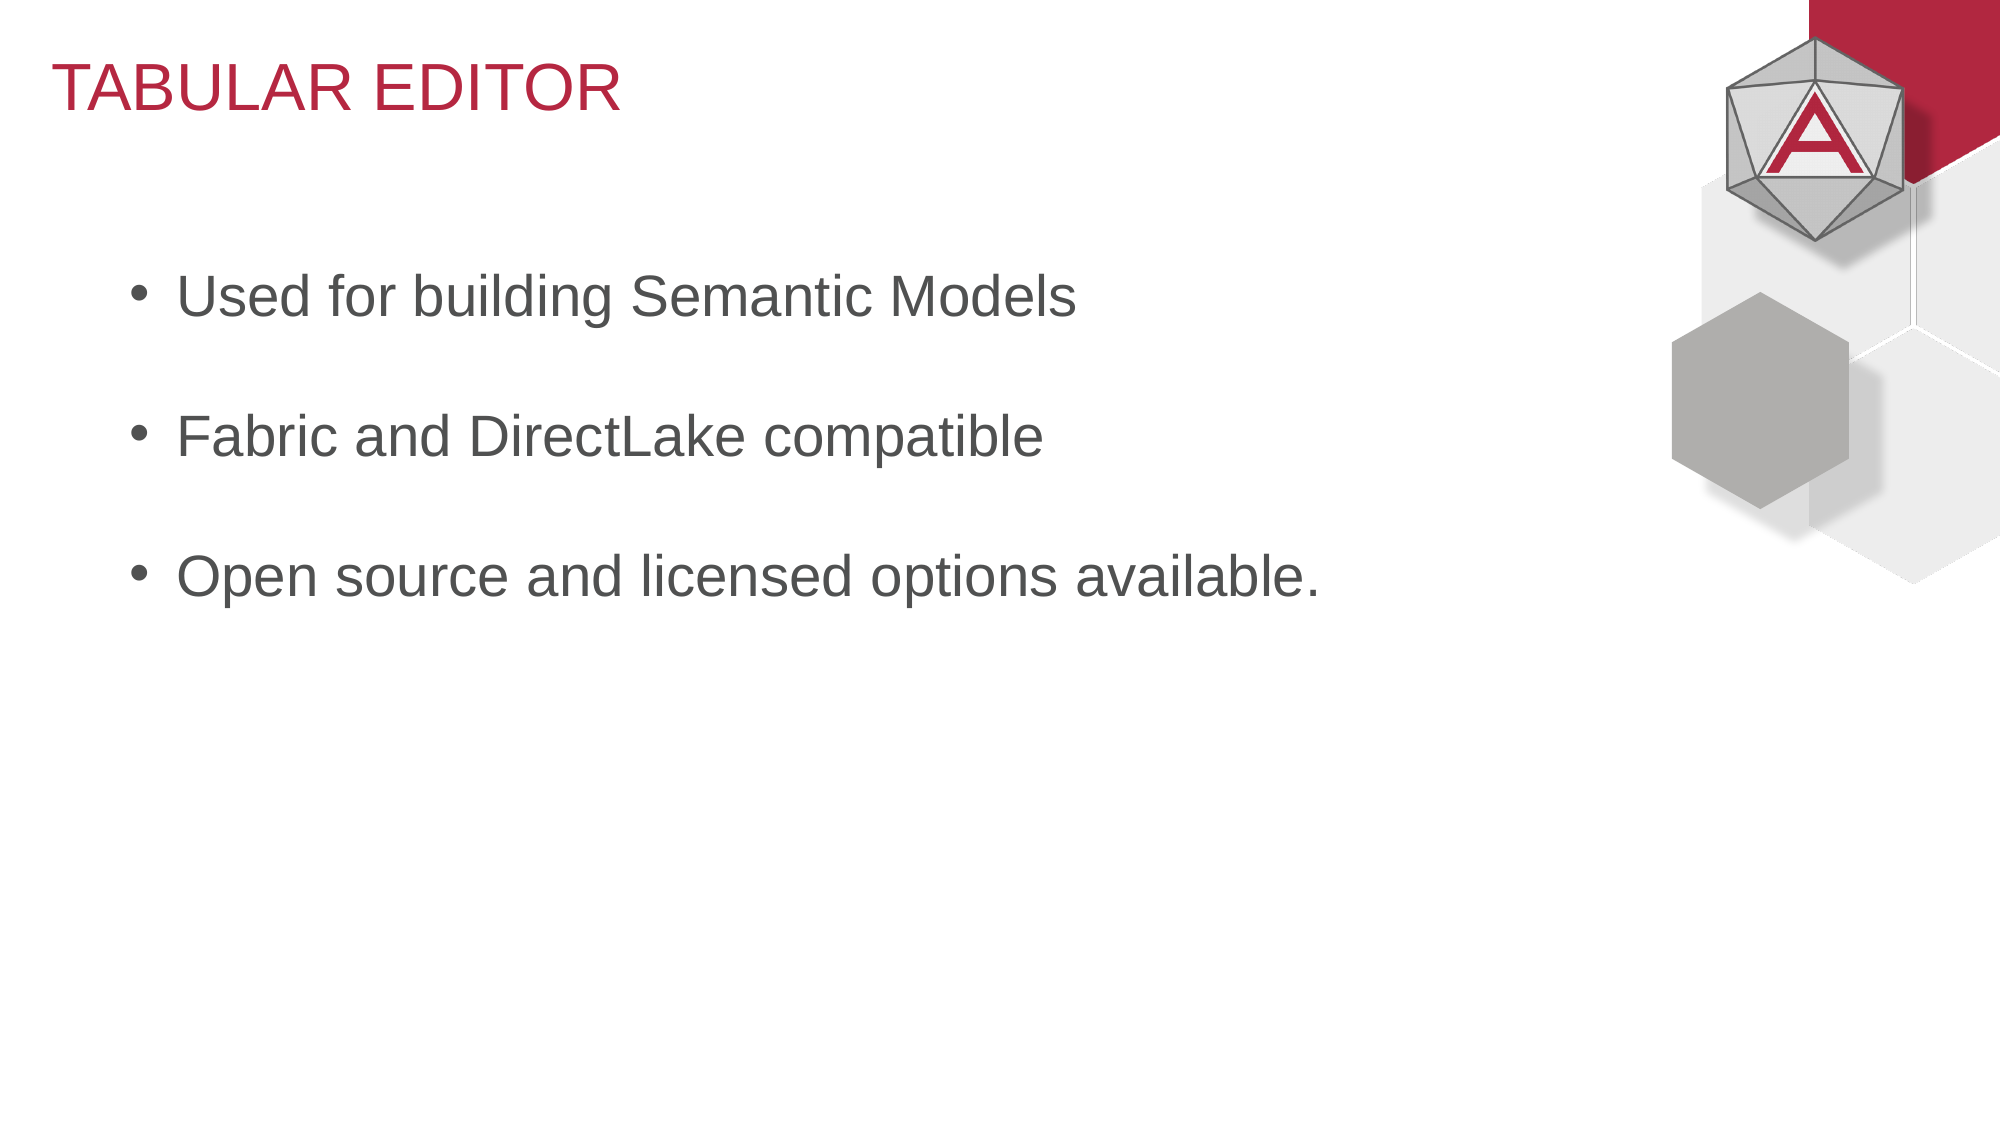

# TABULAR EDITOR
Used for building Semantic Models

Fabric and DirectLake compatible

Open source and licensed options available.